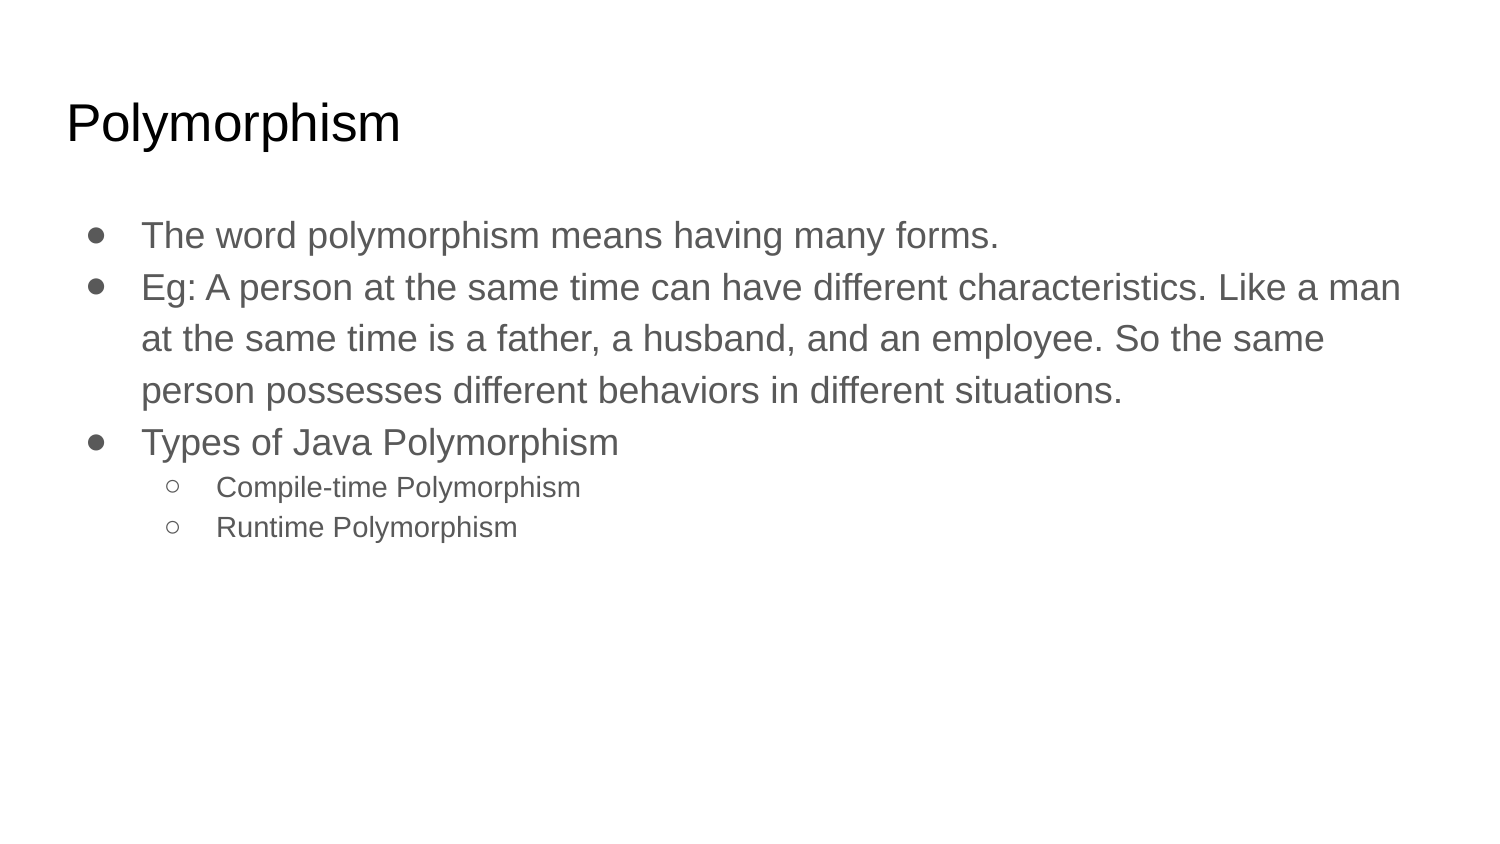

# Polymorphism
The word polymorphism means having many forms.
Eg: A person at the same time can have different characteristics. Like a man at the same time is a father, a husband, and an employee. So the same person possesses different behaviors in different situations.
Types of Java Polymorphism
Compile-time Polymorphism
Runtime Polymorphism